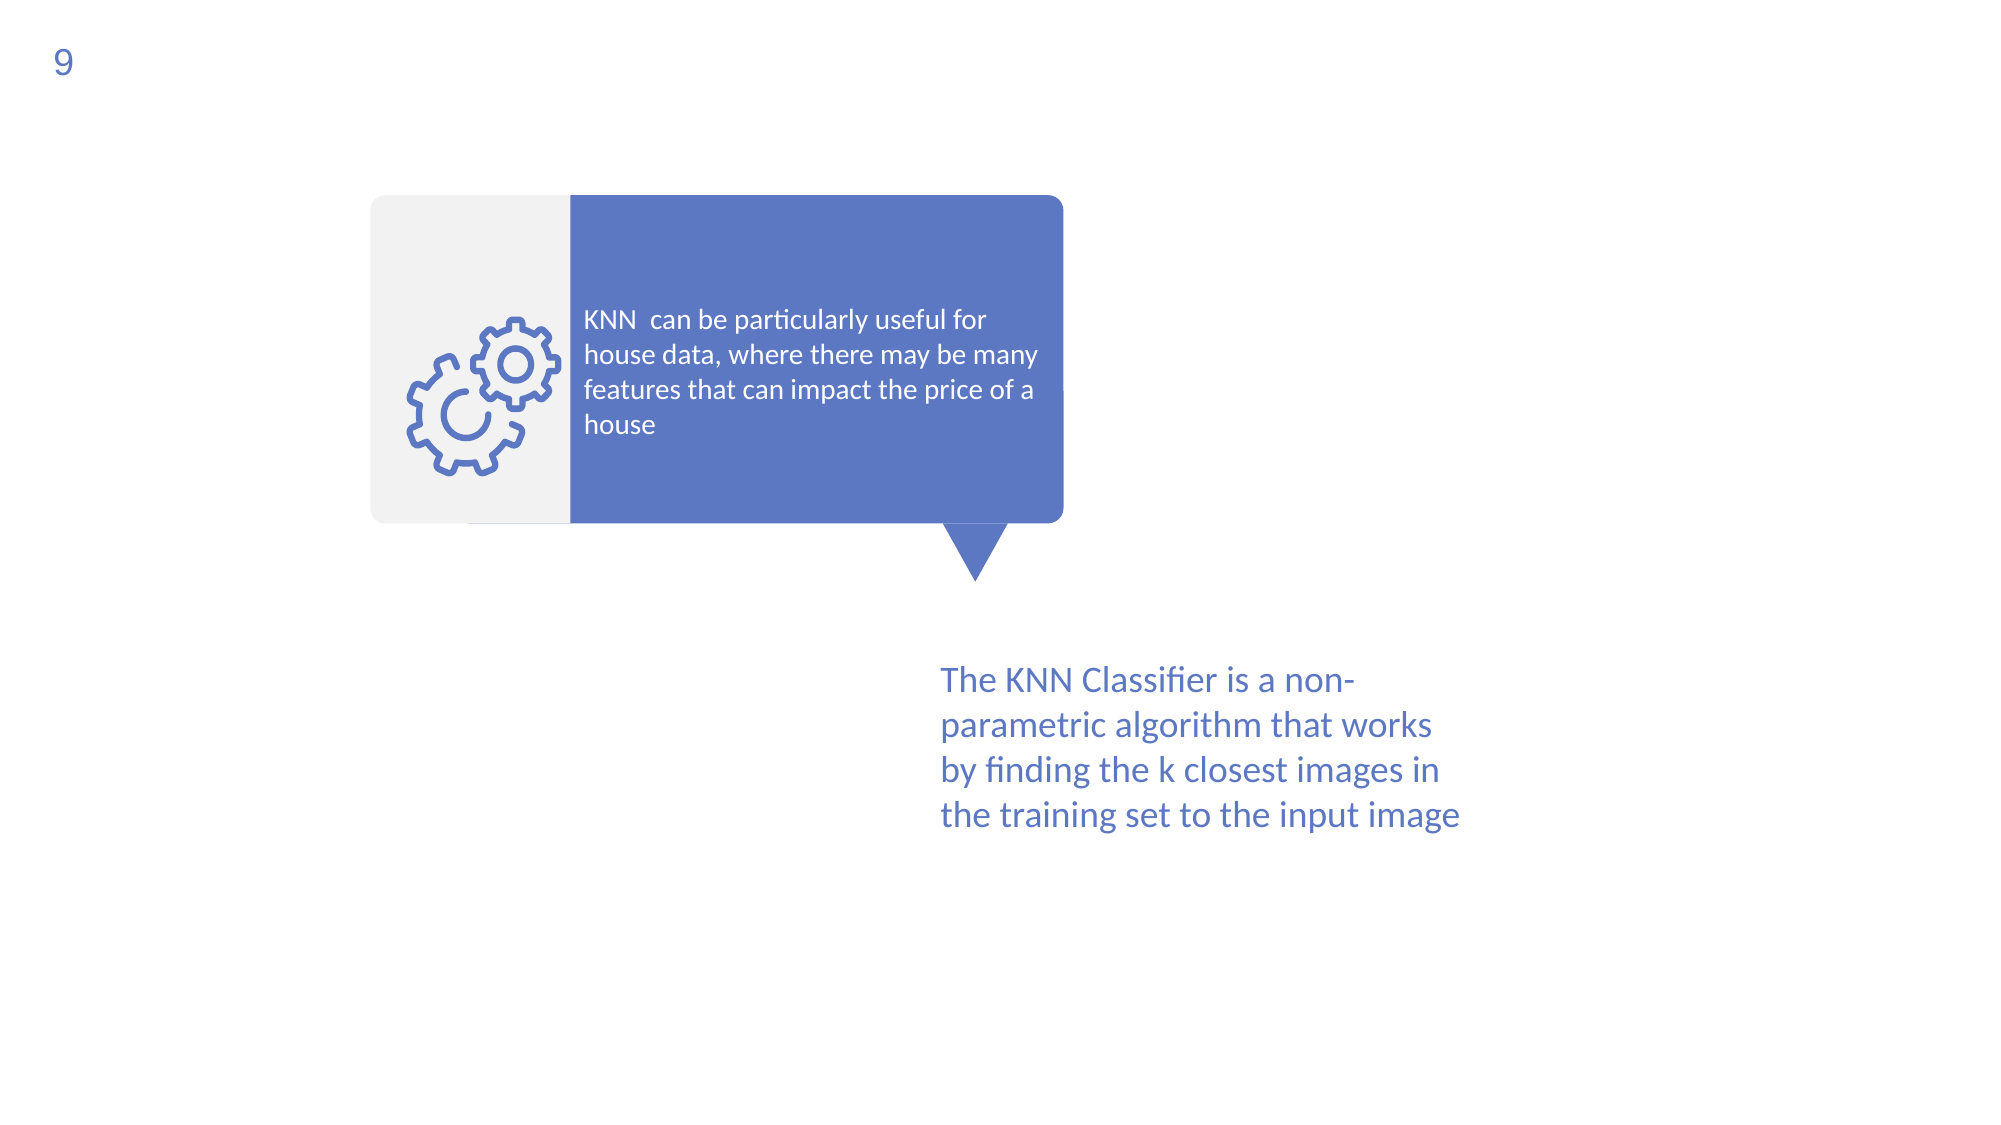

9

KNN  can be particularly useful for house data, where there may be many features that can impact the price of a house

The KNN Classifier is a non-parametric algorithm that works by finding the k closest images in the training set to the input image